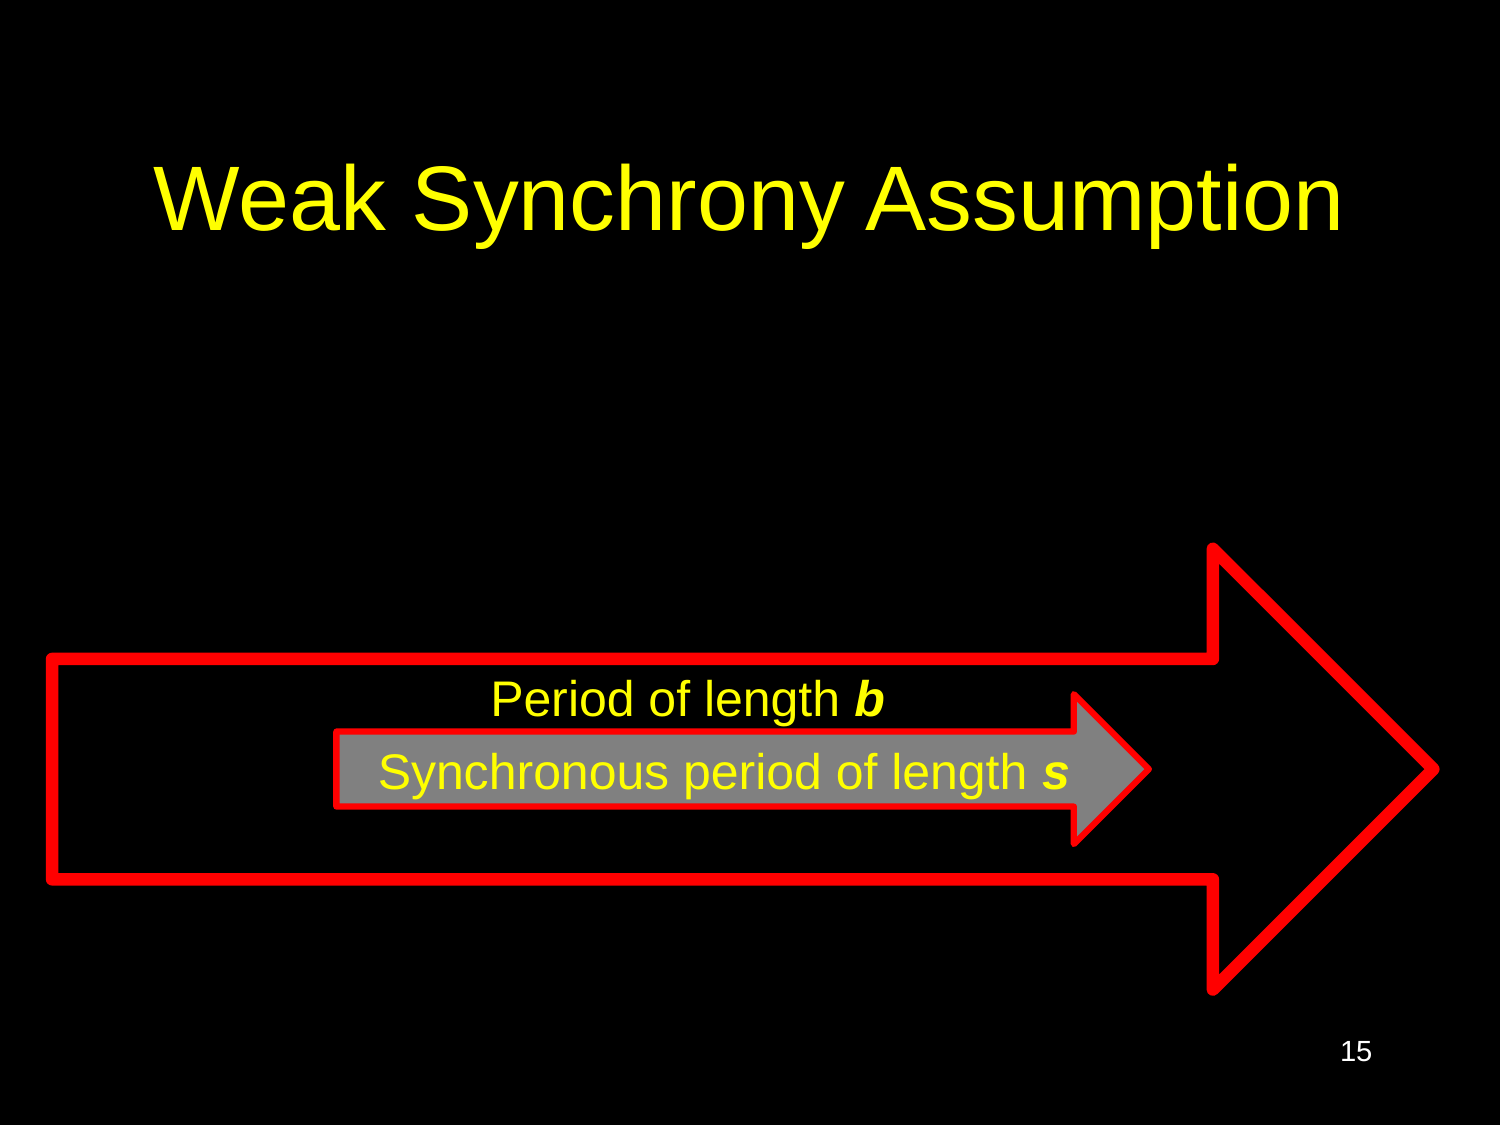

# Weak Synchrony Assumption
Period of length b
Synchronous period of length s
15